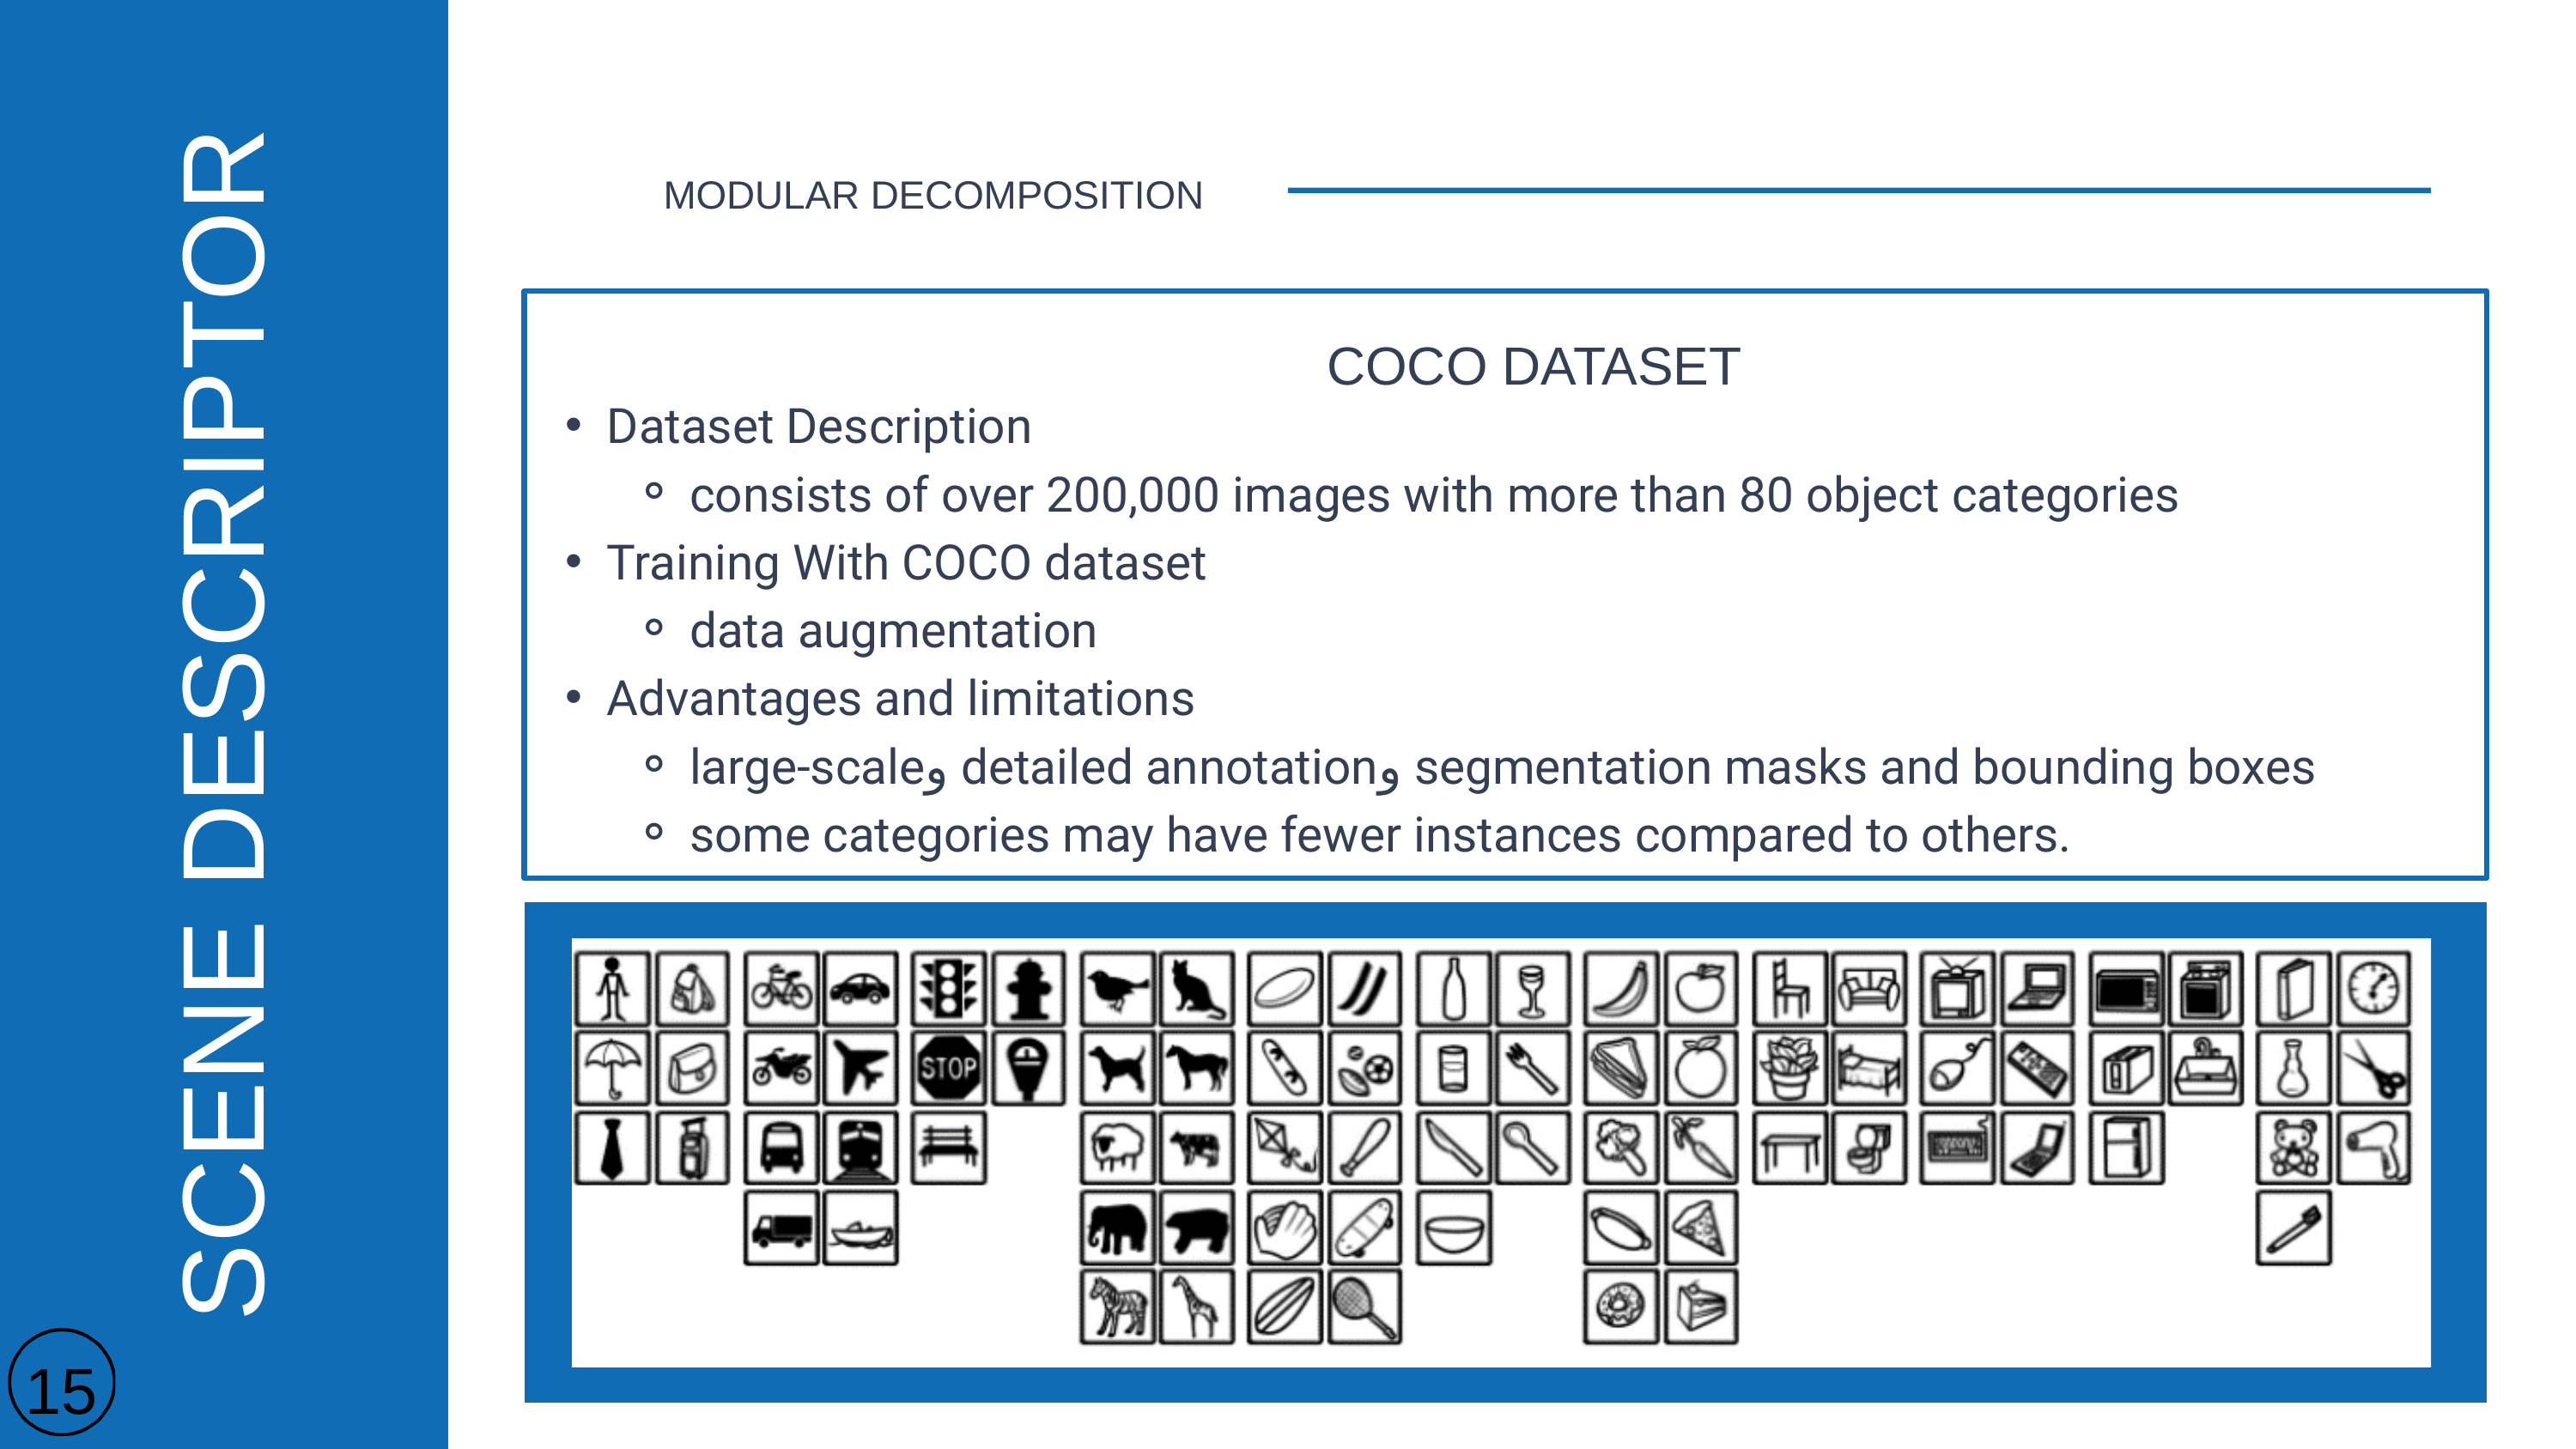

MODULAR DECOMPOSITION

COCO DATASET
Dataset Description
consists of over 200,000 images with more than 80 object categories
Training With COCO dataset
data augmentation
Advantages and limitations
large-scaleو detailed annotationو segmentation masks and bounding boxes
some categories may have fewer instances compared to others.

OBJECTIVES 01
SCENE DESCRIPTOR

15